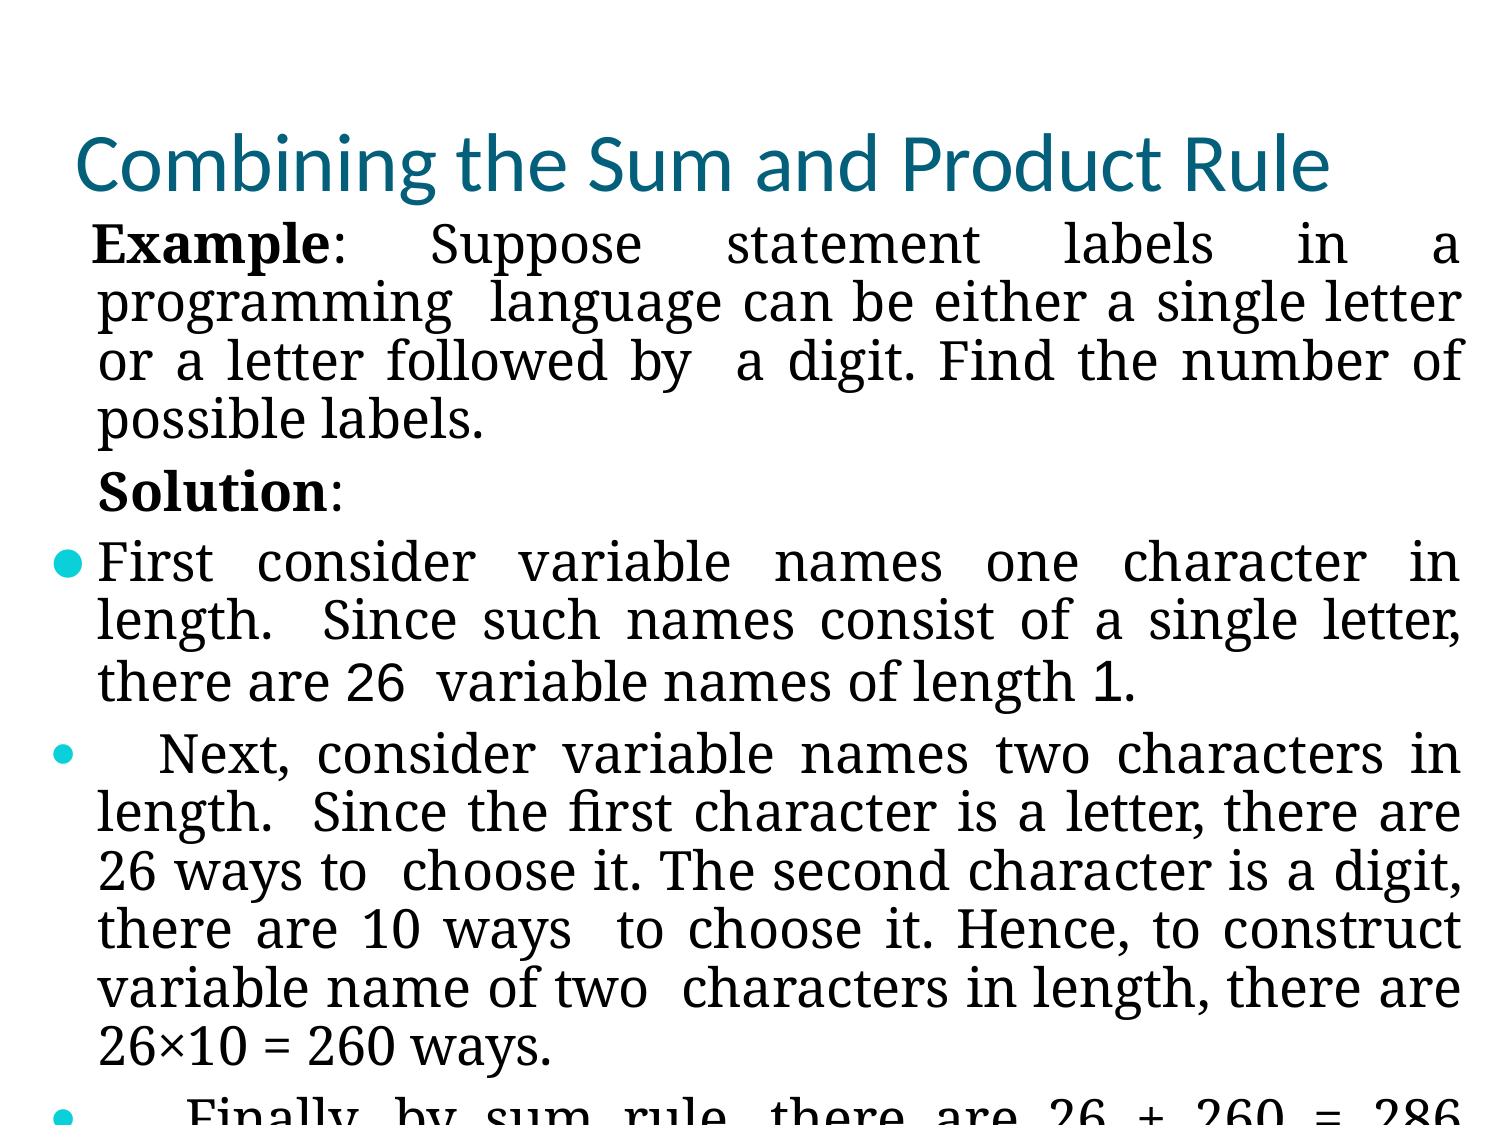

# Combining the Sum and Product Rule
Example: Suppose statement labels in a programming  language can be either a single letter or a letter followed by  a digit. Find the number of possible labels.
Solution:
First consider variable names one character in length.  Since such names consist of a single letter, there are 26  variable names of length 1.
	Next, consider variable names two characters in length.  Since the first character is a letter, there are 26 ways to  choose it. The second character is a digit, there are 10 ways  to choose it. Hence, to construct variable name of two  characters in length, there are 26×10 = 260 ways.
	Finally, by sum rule, there are 26 + 260 = 286 possible  variable names in the programming language.